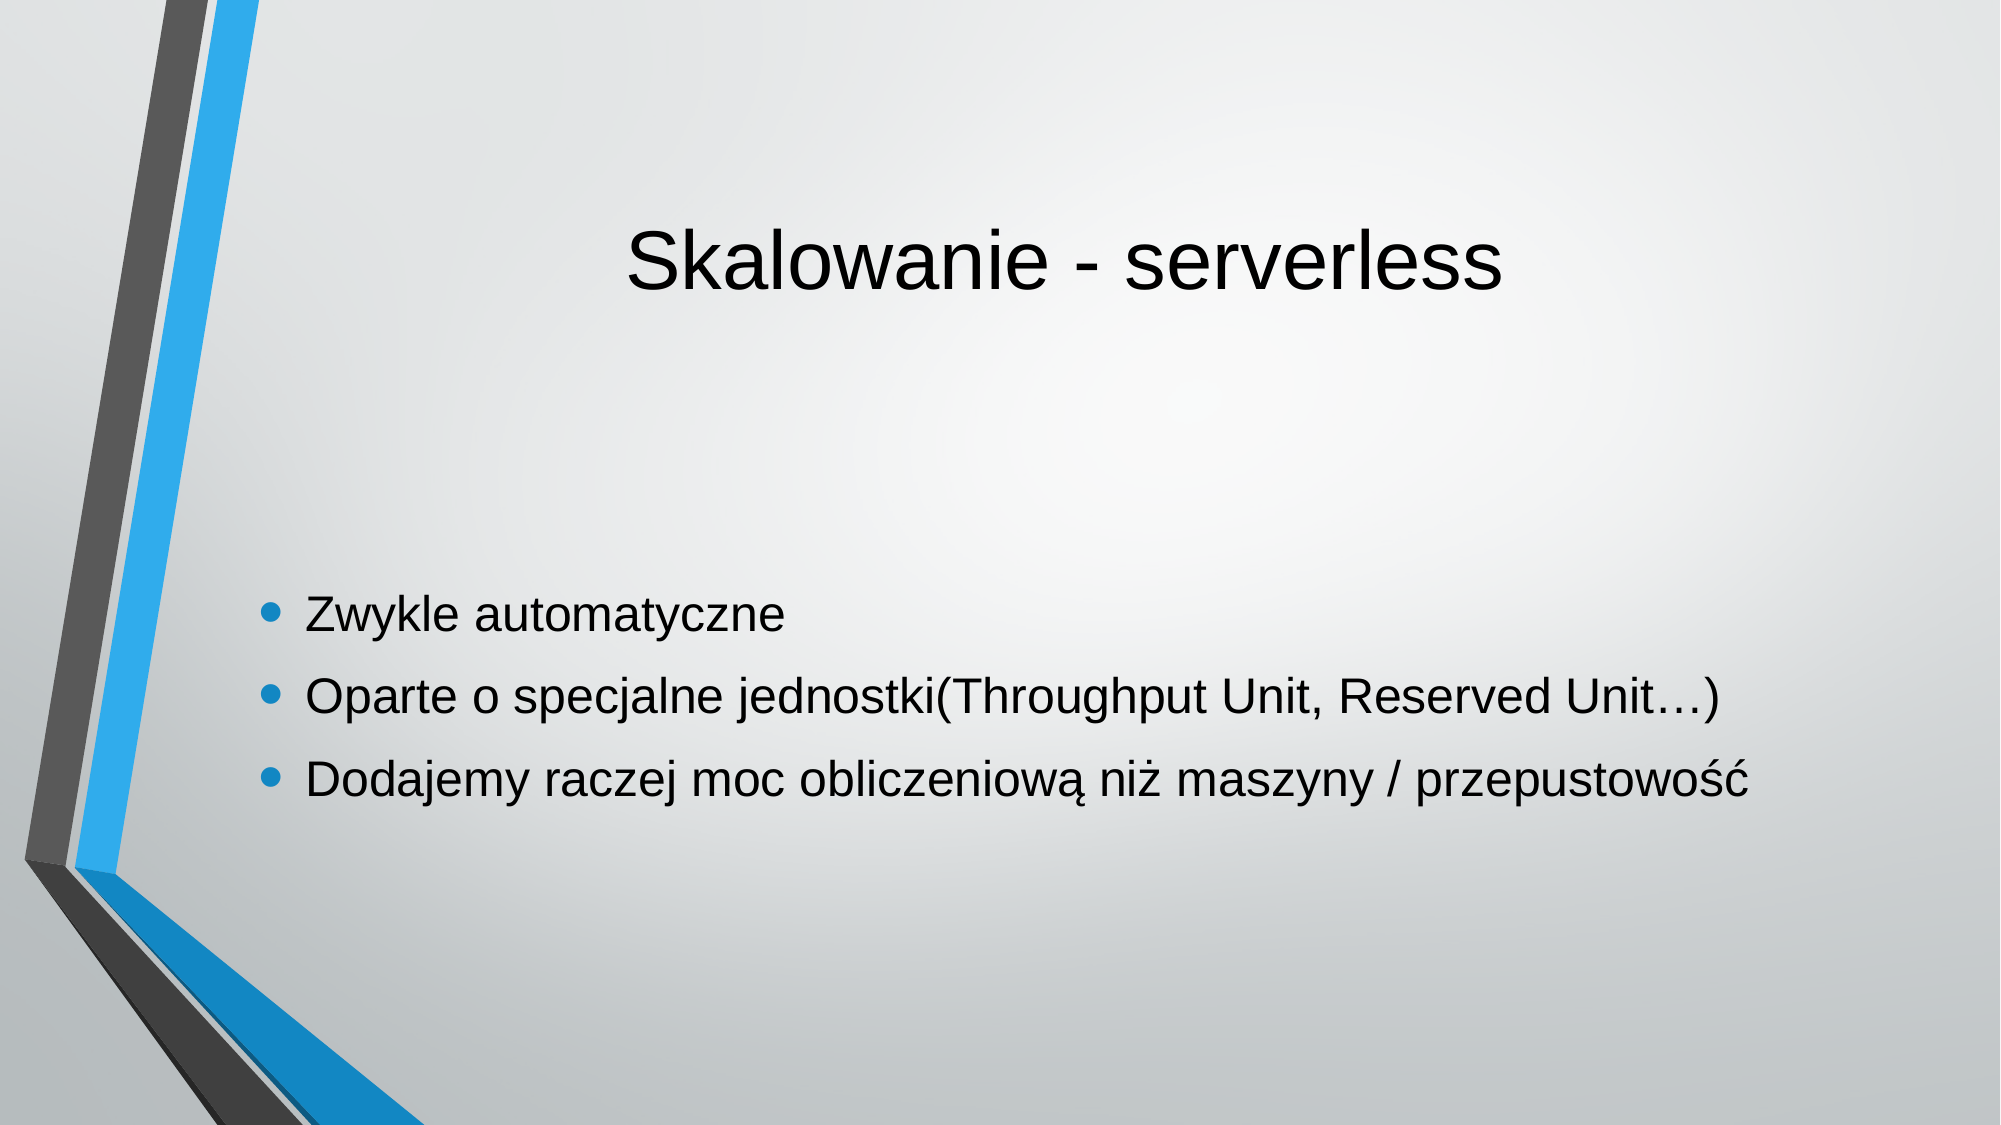

# Skalowanie - serverless
Zwykle automatyczne
Oparte o specjalne jednostki(Throughput Unit, Reserved Unit…)
Dodajemy raczej moc obliczeniową niż maszyny / przepustowość